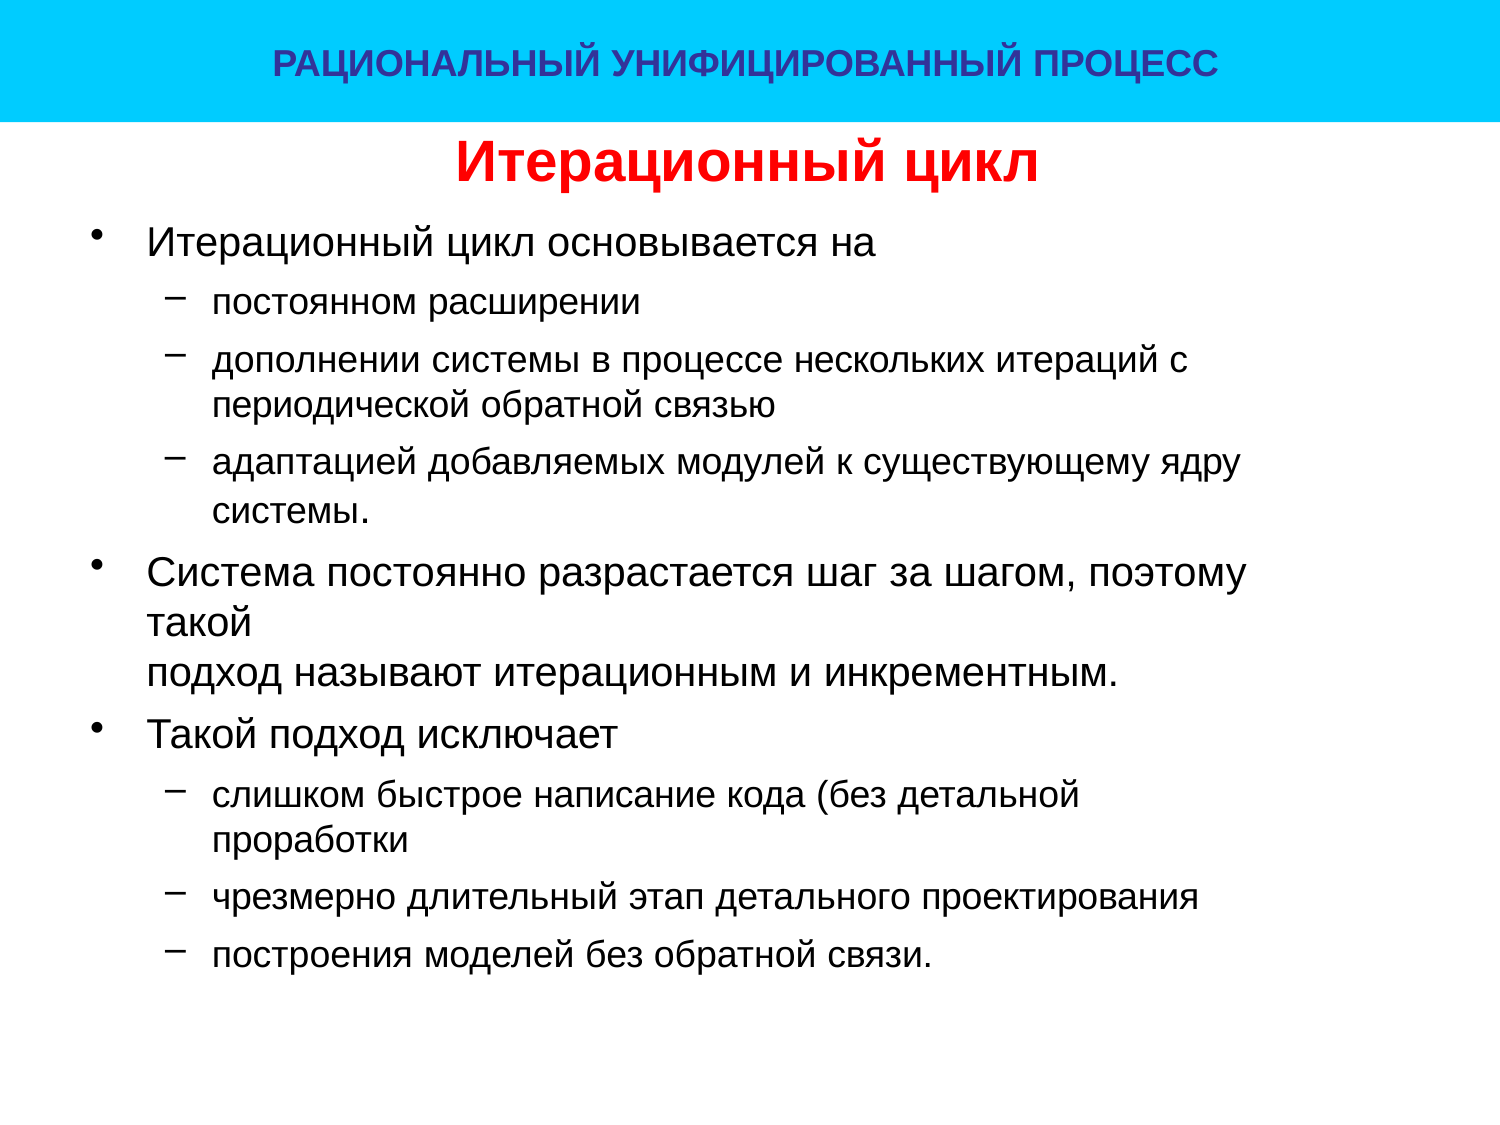

РАЦИОНАЛЬНЫЙ УНИФИЦИРОВАННЫЙ ПРОЦЕСС
# Итерационный цикл
Итерационный цикл основывается на
постоянном расширении
дополнении системы в процессе нескольких итераций с
периодической обратной связью
адаптацией добавляемых модулей к существующему ядру системы.
Система постоянно разрастается шаг за шагом, поэтому такой
подход называют итерационным и инкрементным.
Такой подход исключает
слишком быстрое написание кода (без детальной проработки
чрезмерно длительный этап детального проектирования
построения моделей без обратной связи.